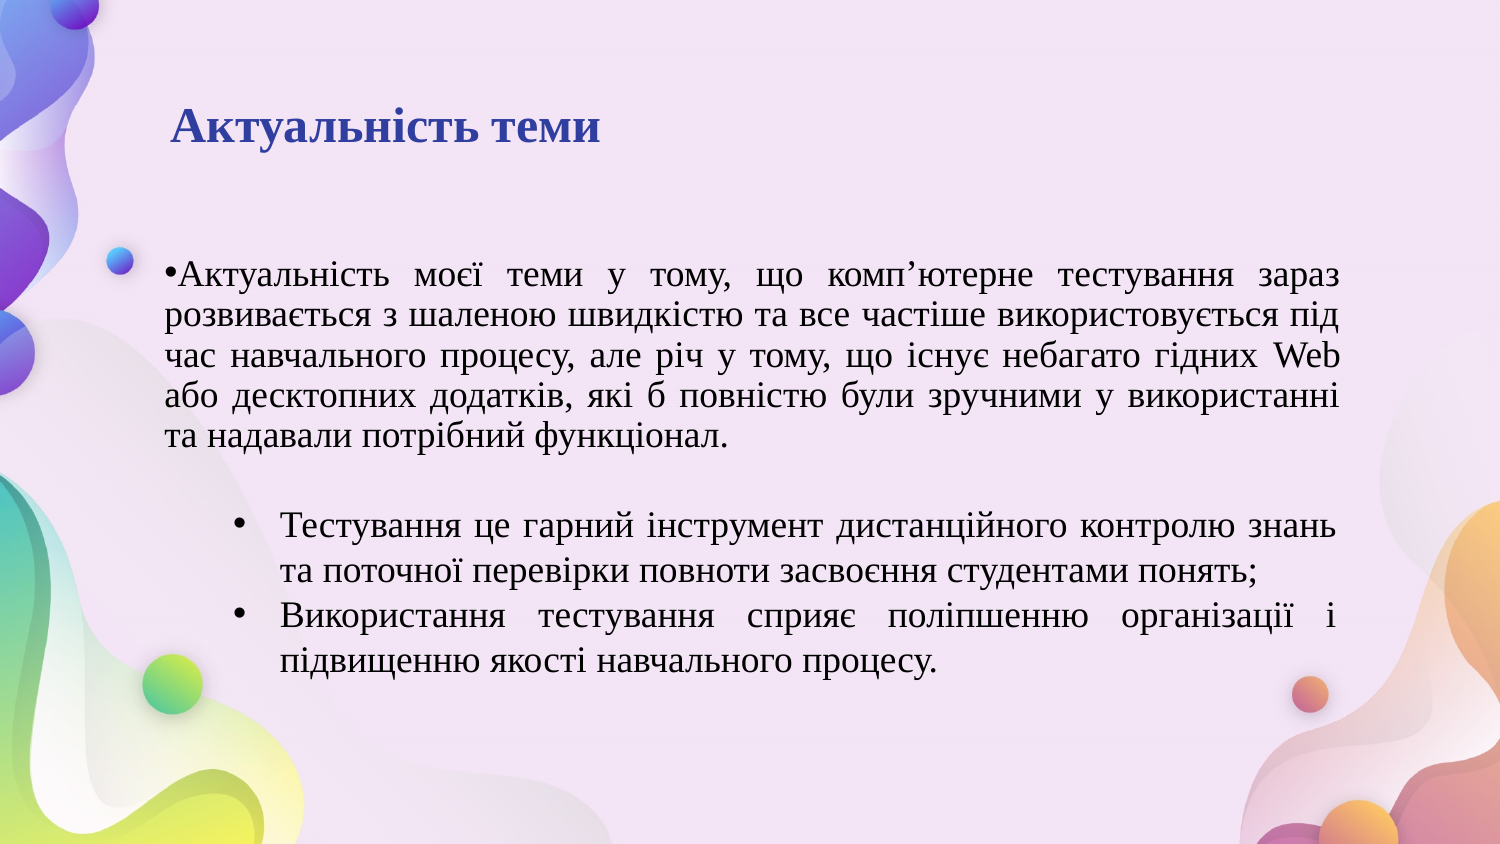

# Актуальність теми
Актуальність моєї теми у тому, що комп’ютерне тестування зараз розвивається з шаленою швидкістю та все частіше використовується під час навчального процесу, але річ у тому, що існує небагато гідних Web або десктопних додатків, які б повністю були зручними у використанні та надавали потрібний функціонал.
Тестування це гарний інструмент дистанційного контролю знань та поточної перевірки повноти засвоєння студентами понять;
Використання тестування сприяє поліпшенню організації і підвищенню якості навчального процесу.